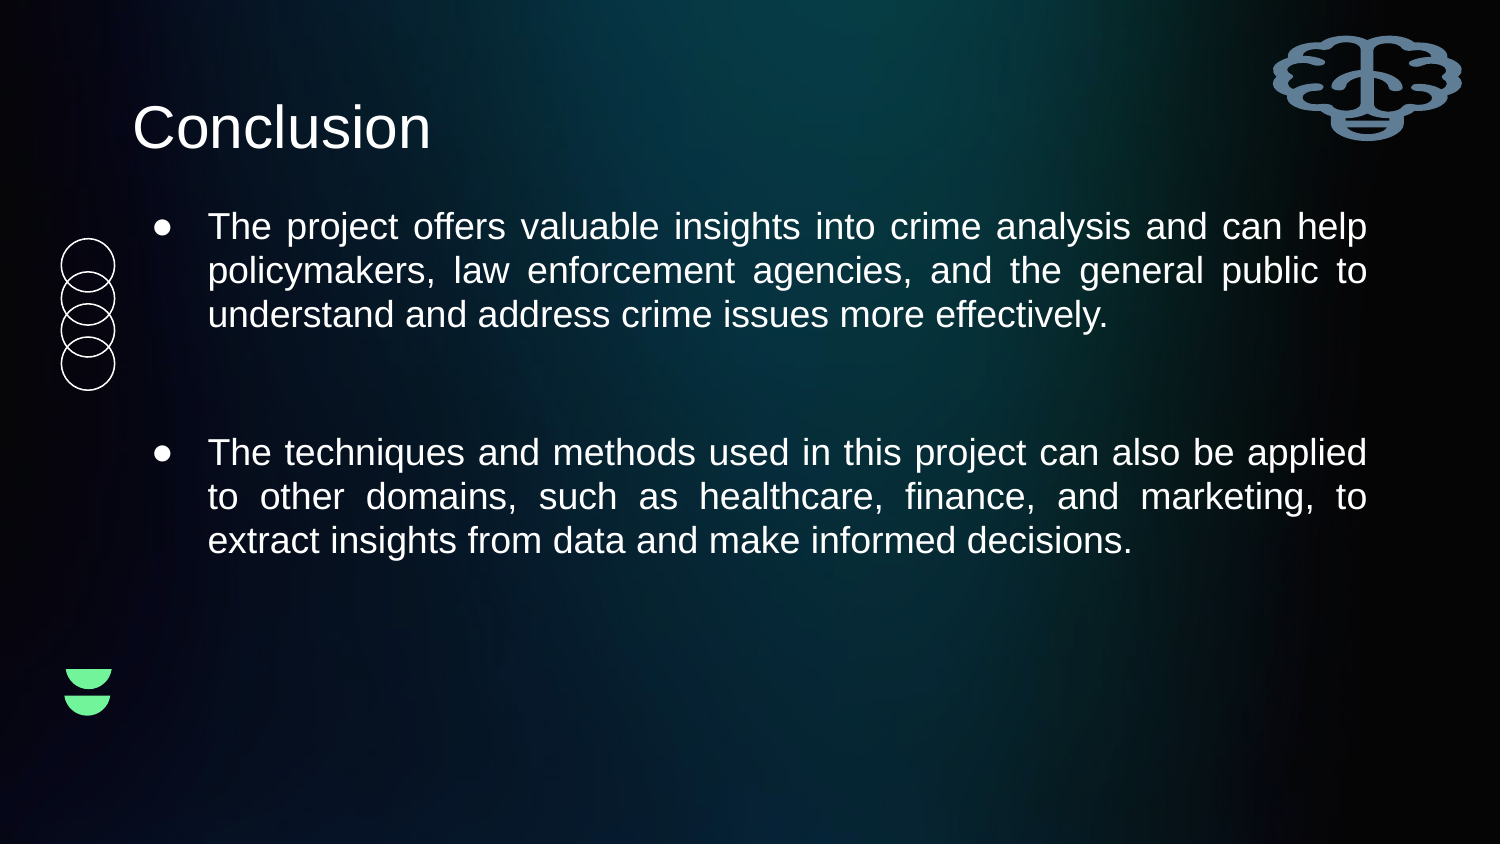

# Conclusion

The project offers valuable insights into crime analysis and can help policymakers, law enforcement agencies, and the general public to understand and address crime issues more effectively.

The techniques and methods used in this project can also be applied to other domains, such as healthcare, finance, and marketing, to extract insights from data and make informed decisions.